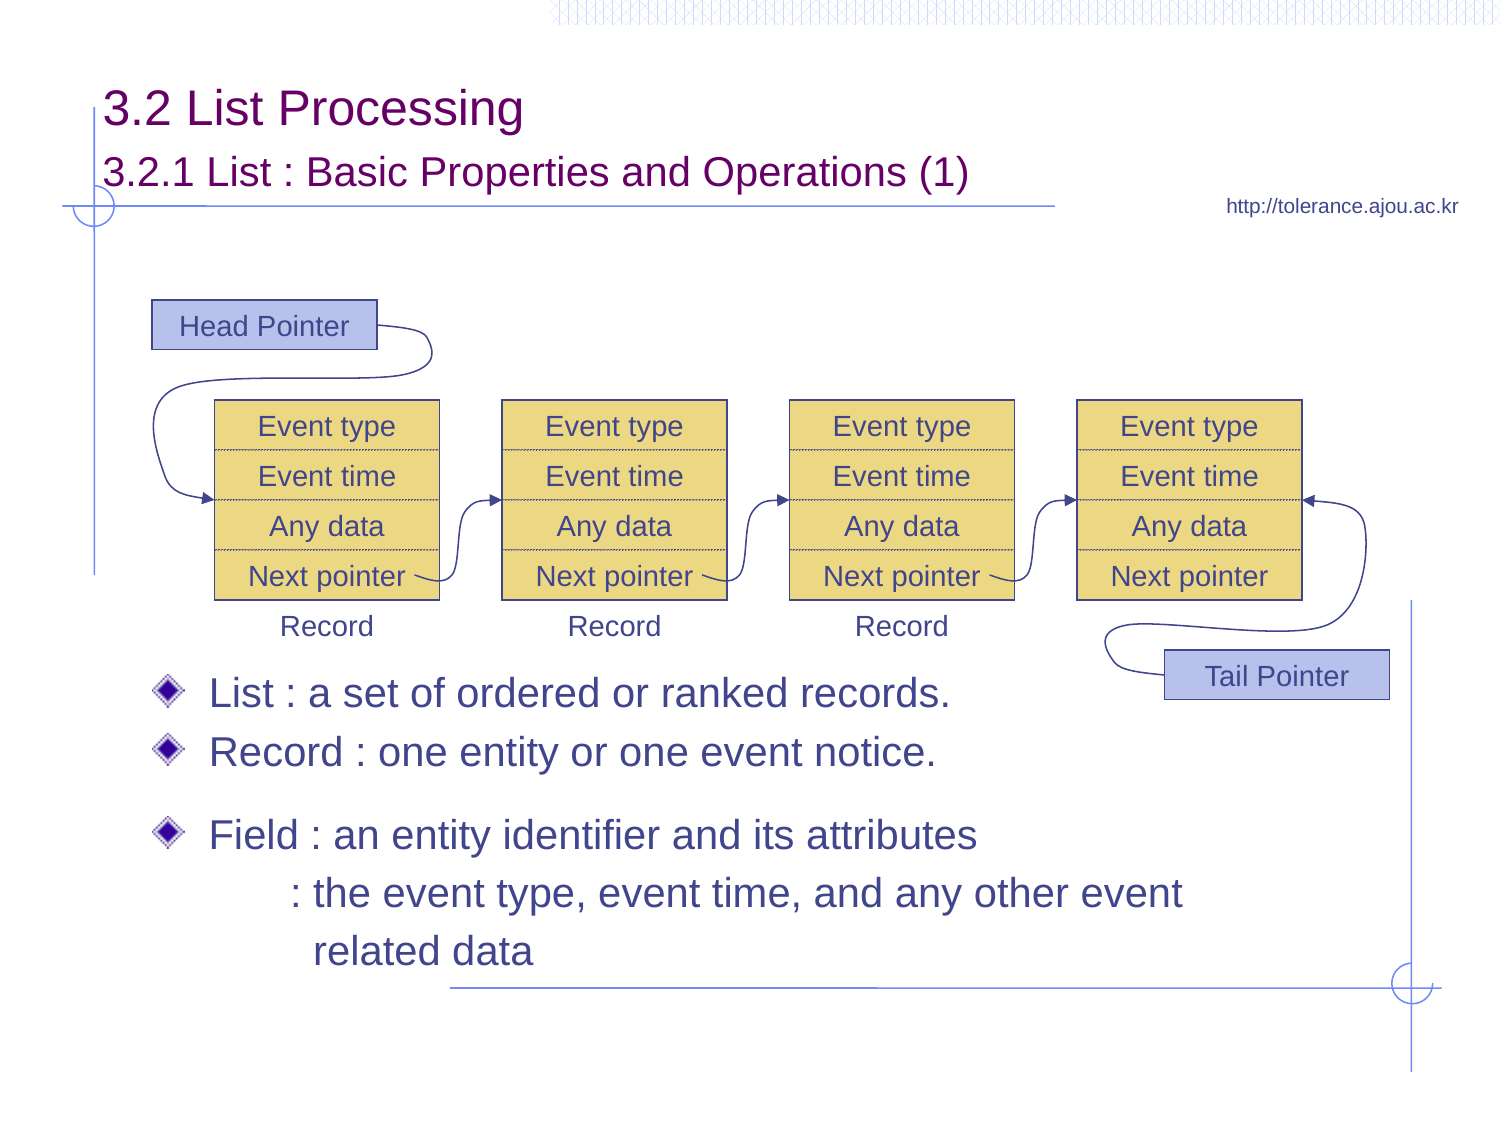

# 3.2 List Processing
3.2.1 List : Basic Properties and Operations (1)
Head Pointer

Event type
Event time
Any data
Next pointer

Event type
Event time
Any data
Next pointer

Event type
Event time
Any data
Next pointer

Event type
Event time
Any data
Next pointer

Record
Record
Record
Tail Pointer
List : a set of ordered or ranked records.
Record : one entity or one event notice.
Field : an entity identifier and its attributes
            : the event type, event time, and any other event
              related data